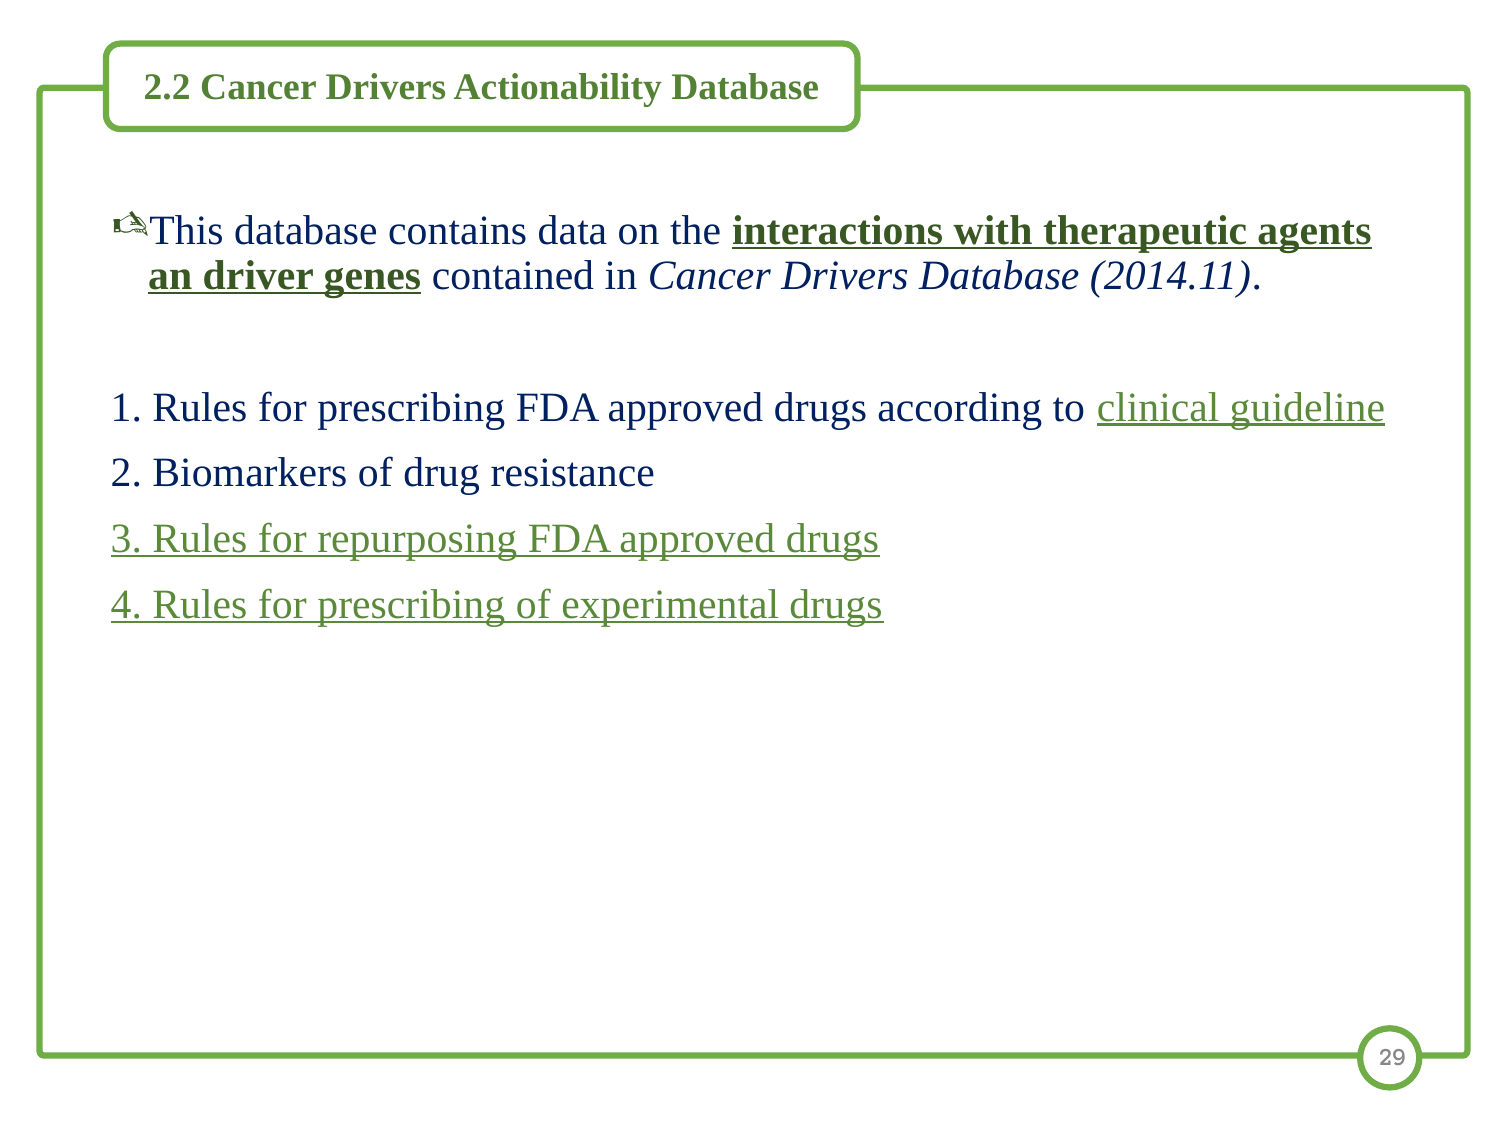

# 2.2 Cancer Drivers Actionability Database
This database contains data on the interactions with therapeutic agents an driver genes contained in Cancer Drivers Database (2014.11).

1. Rules for prescribing FDA approved drugs according to clinical guideline
2. Biomarkers of drug resistance
3. Rules for repurposing FDA approved drugs
4. Rules for prescribing of experimental drugs
29